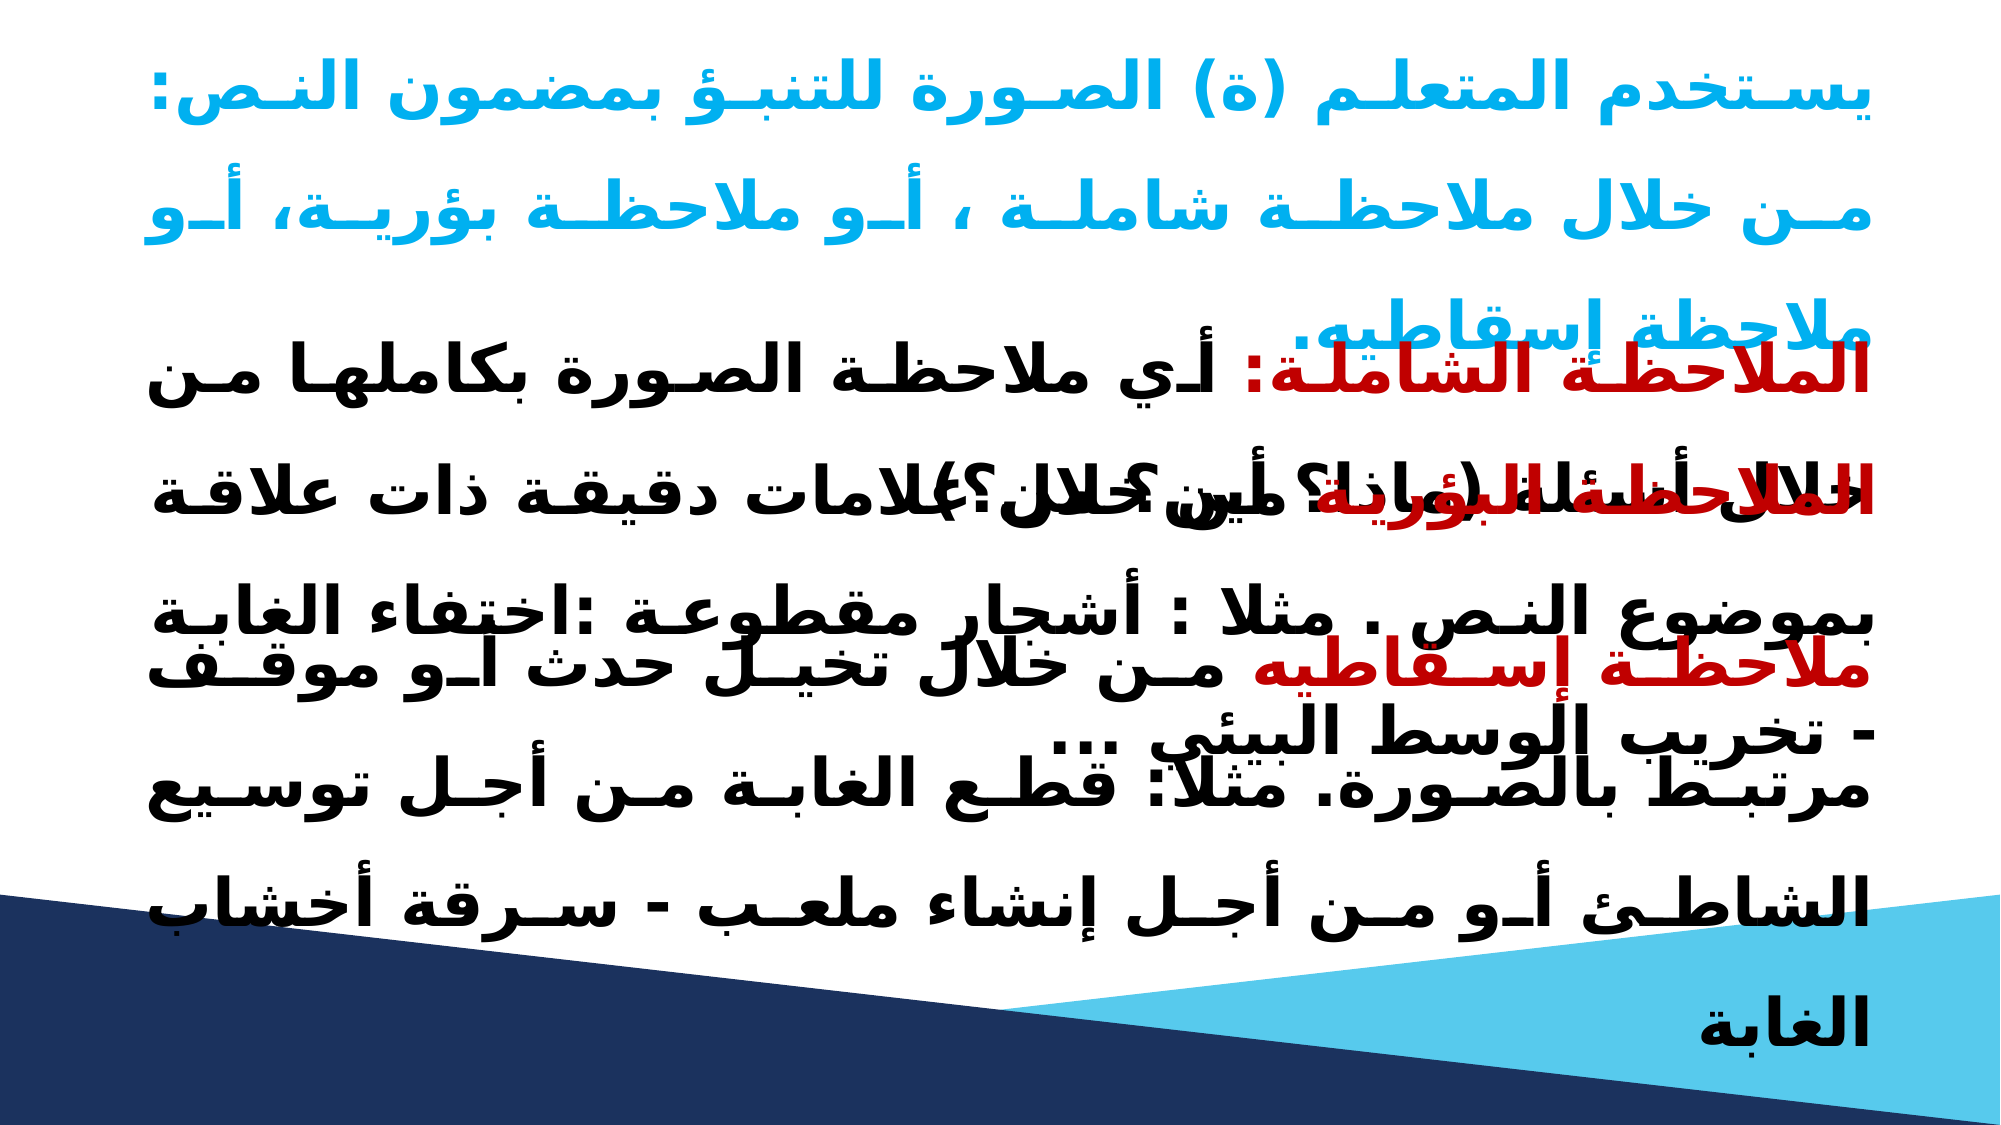

يستخدم المتعلم (ة) الصورة للتنبؤ بمضمون النص: من خلال ملاحظة شاملة ، أو ملاحظة بؤرية، أو ملاحظة إسقاطيه.
الملاحظة الشاملة: أي ملاحظة الصورة بكاملها من خلال أسئلة (ماذا؟ أين؟ من؟)
الملاحظة البؤرية من خلال علامات دقيقة ذات علاقة بموضوع النص . مثلا : أشجار مقطوعة :اختفاء الغابة - تخريب الوسط البيئي ...
ملاحظة إسقاطيه من خلال تخيل حدث أو موقف مرتبط بالصورة. مثلا: قطع الغابة من أجل توسيع الشاطئ أو من أجل إنشاء ملعب - سرقة أخشاب الغابة